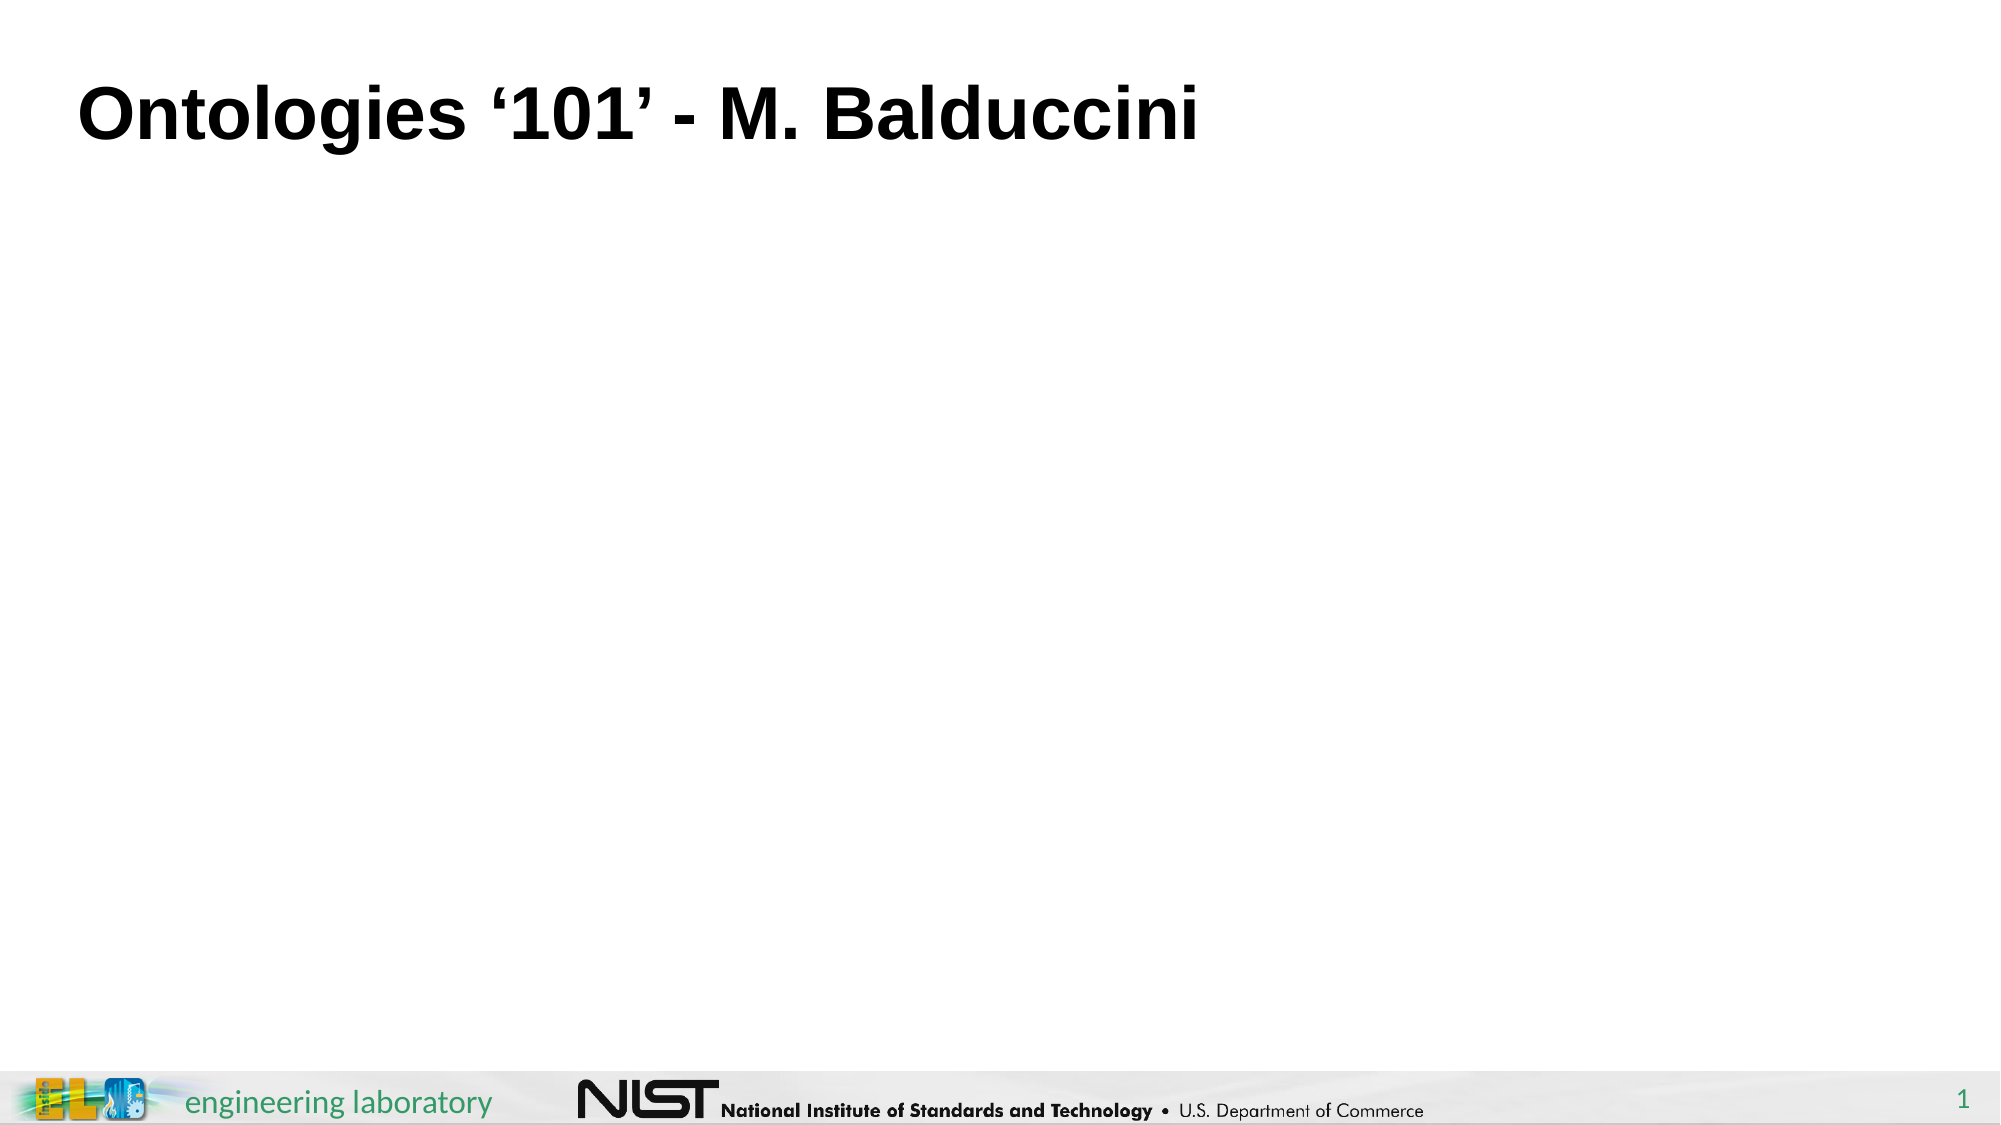

# Ontologies ‘101’ - M. Balduccini

1